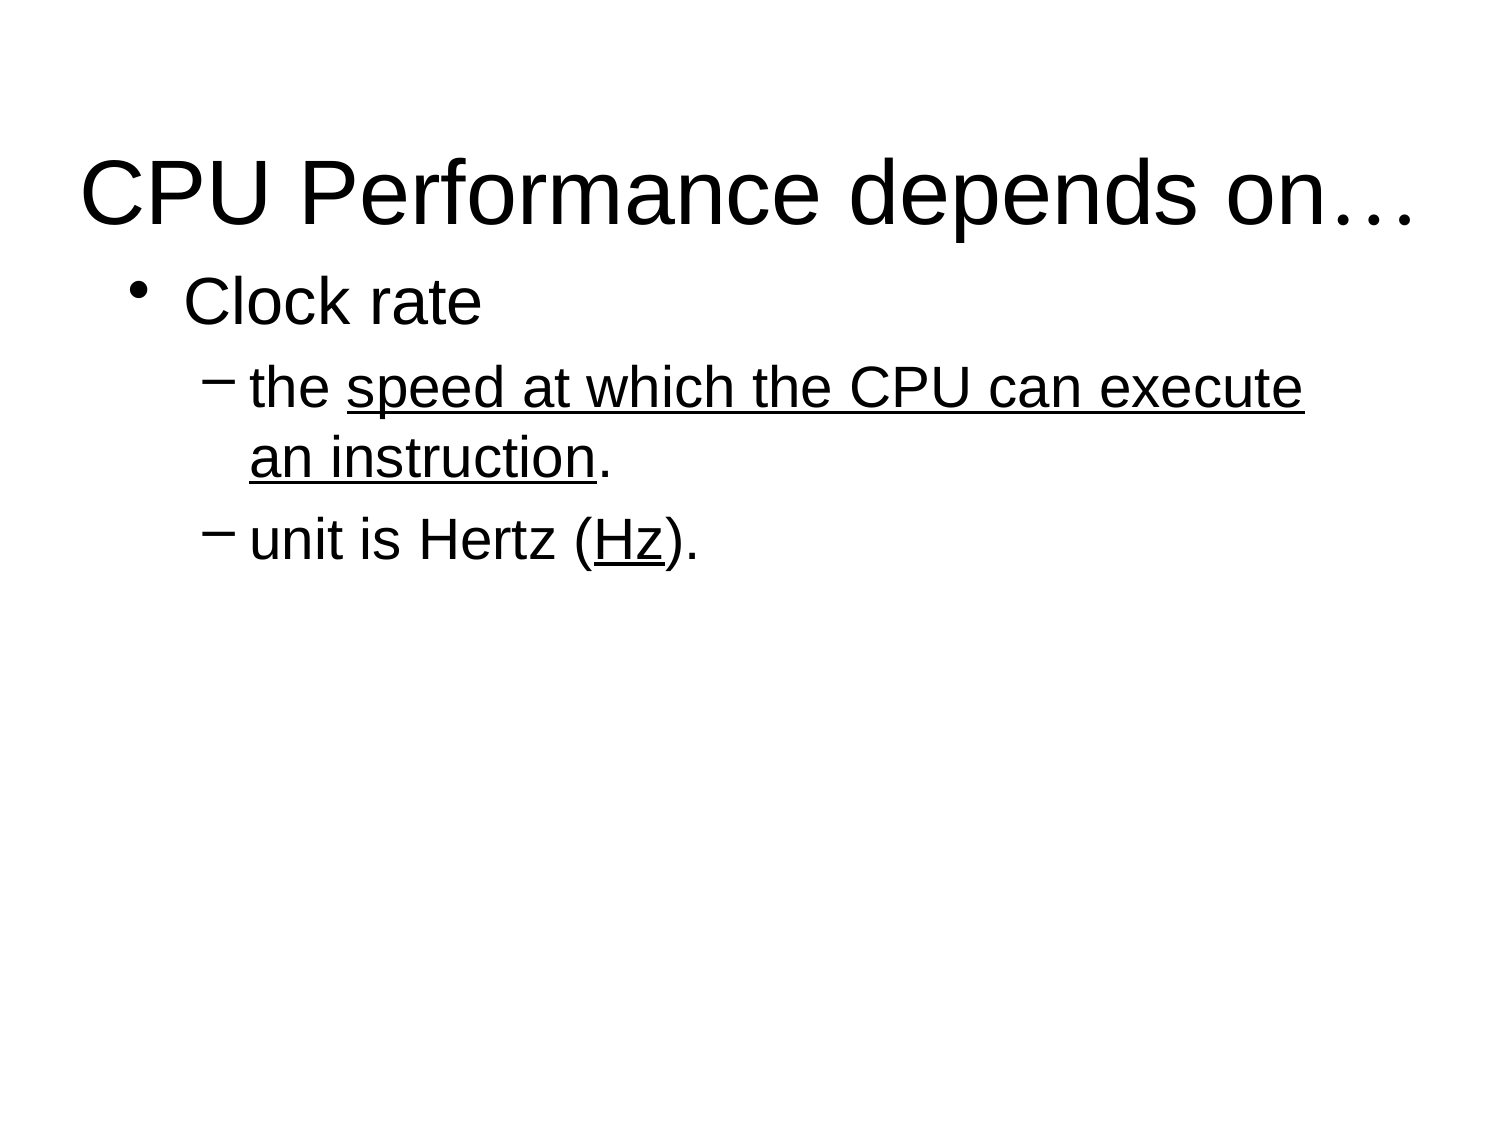

# CPU Performance depends on…
Clock rate
the speed at which the CPU can execute an instruction.
unit is Hertz (Hz).